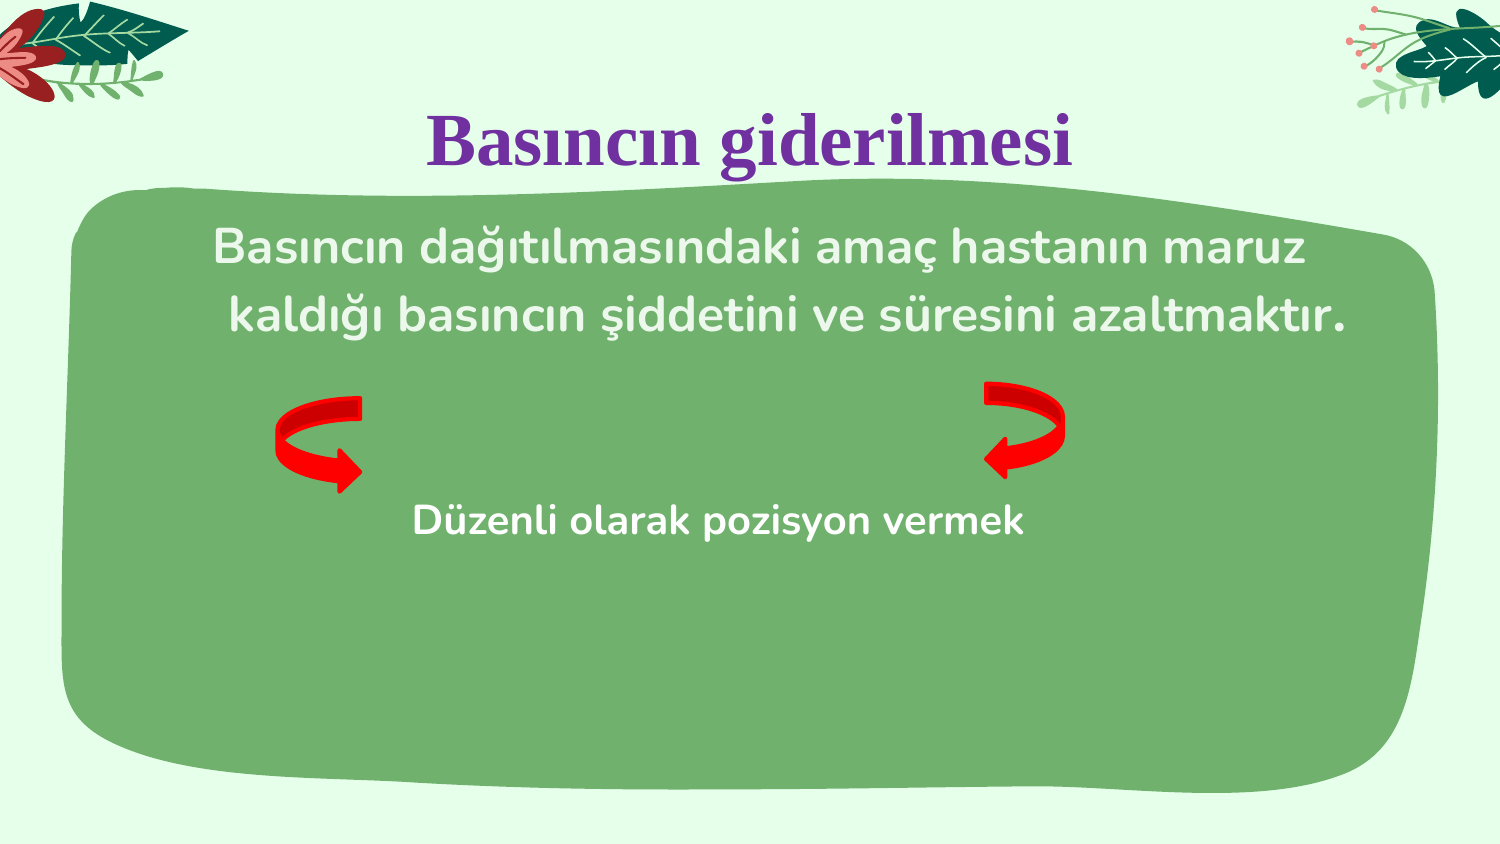

# Basıncın giderilmesi
Basıncın dağıtılmasındaki amaç hastanın maruz kaldığı basıncın şiddetini ve süresini azaltmaktır.

                             Düzenli olarak pozisyon vermek